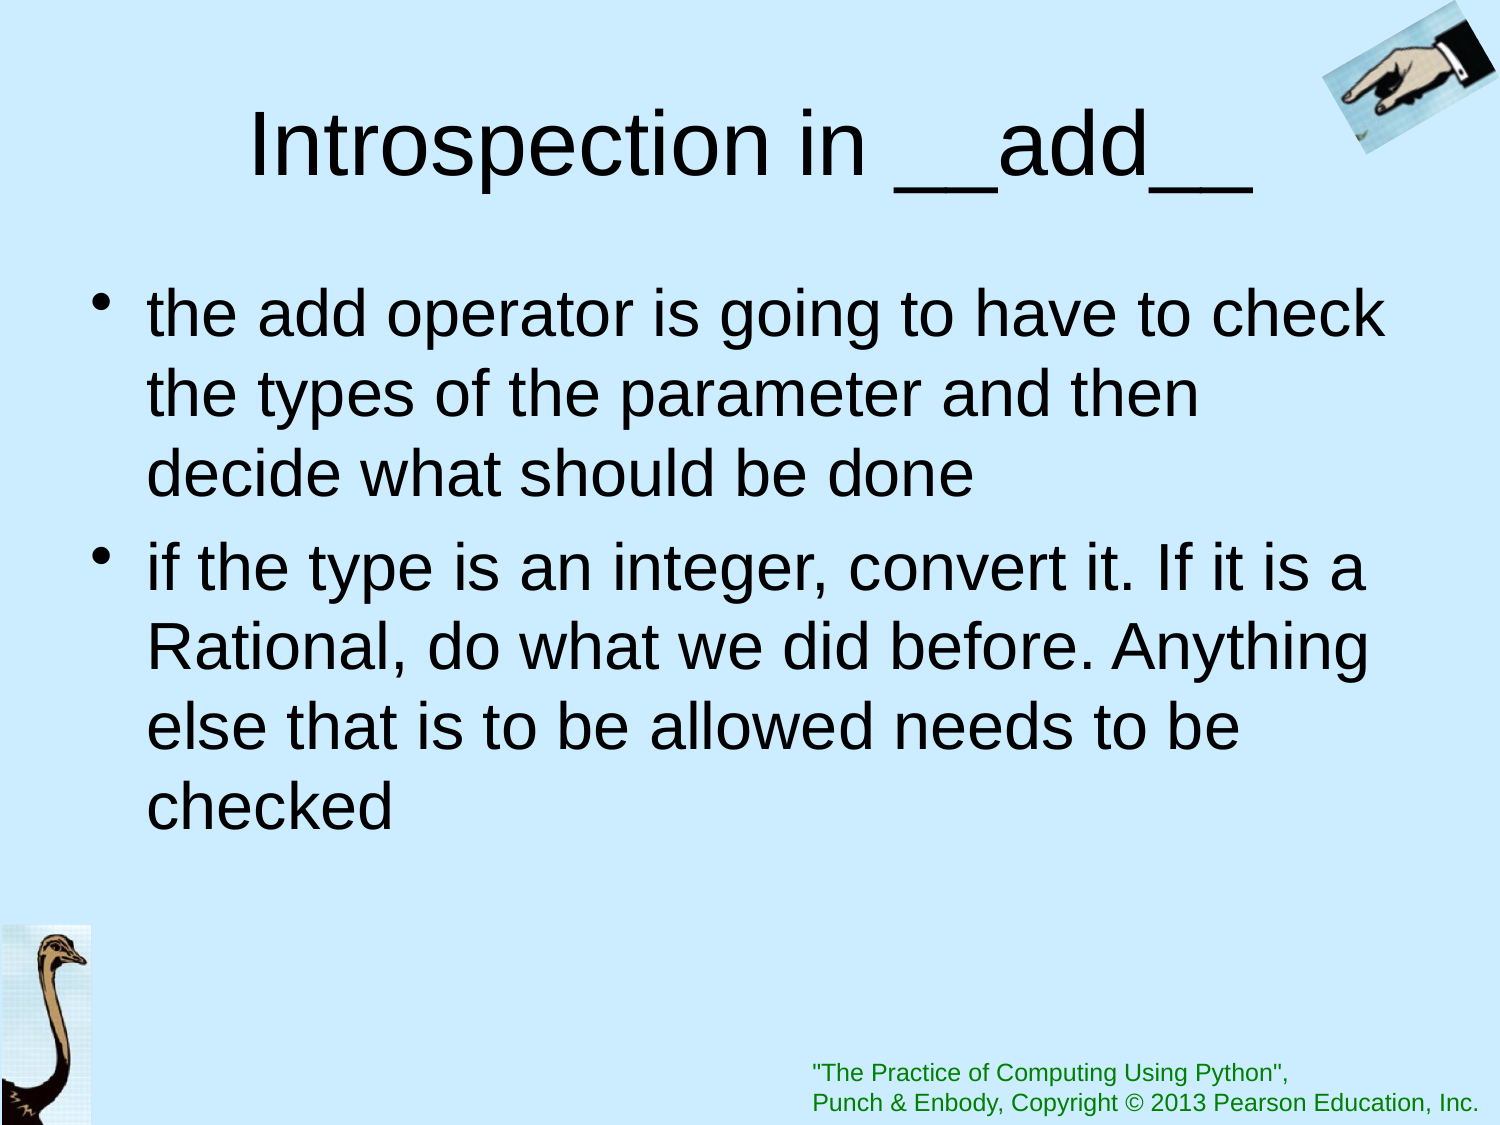

# Introspection in __add__
the add operator is going to have to check the types of the parameter and then decide what should be done
if the type is an integer, convert it. If it is a Rational, do what we did before. Anything else that is to be allowed needs to be checked